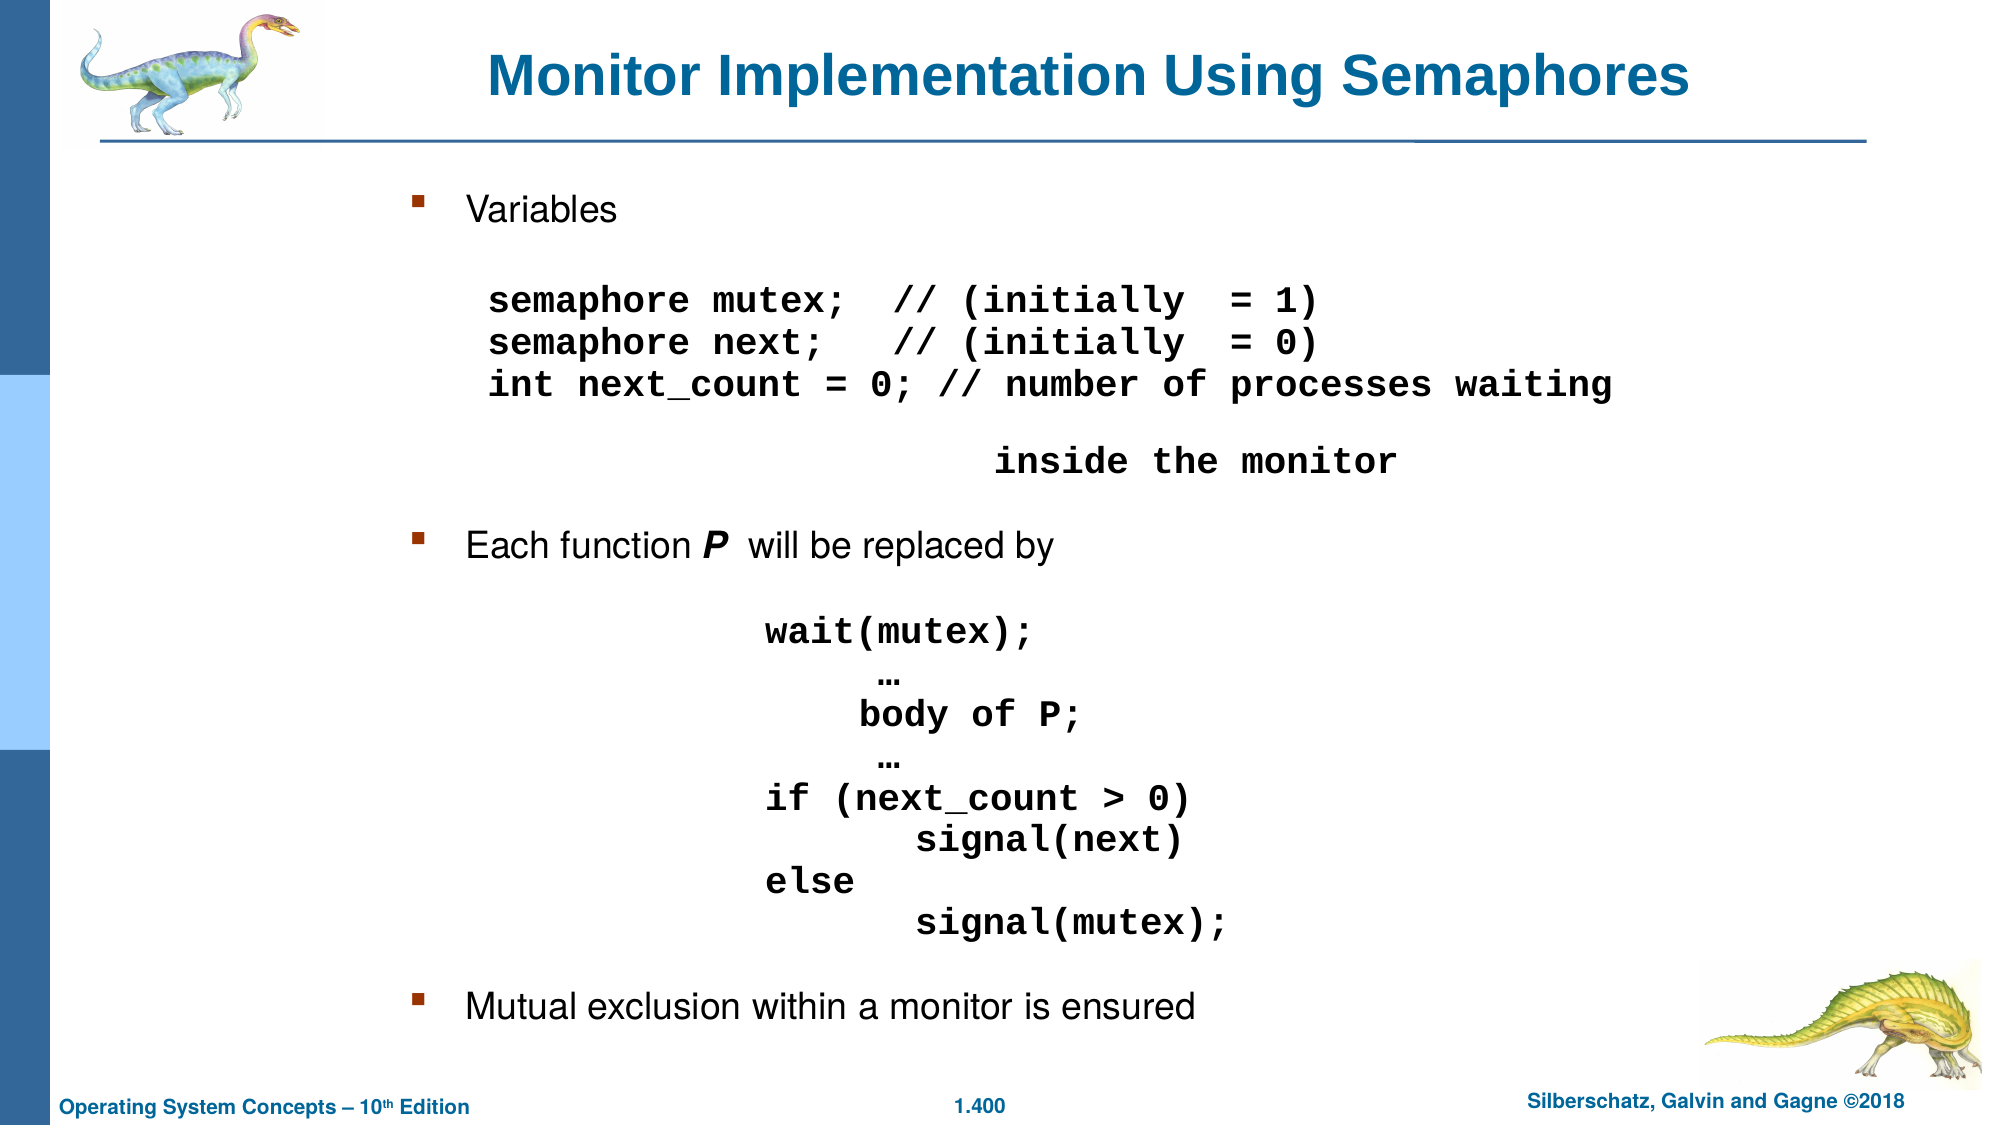

# Monitor Implementation Using Semaphores
Variables

	 semaphore mutex;  // (initially  = 1)
	 semaphore next;   // (initially  = 0)
	 int next_count = 0; // number of processes waiting
                          inside the monitor
Each function P  will be replaced by

			wait(mutex);
			     …
                    body of P;
			     …
			if (next_count > 0)
				signal(next)
			else
				signal(mutex);
Mutual exclusion within a monitor is ensured